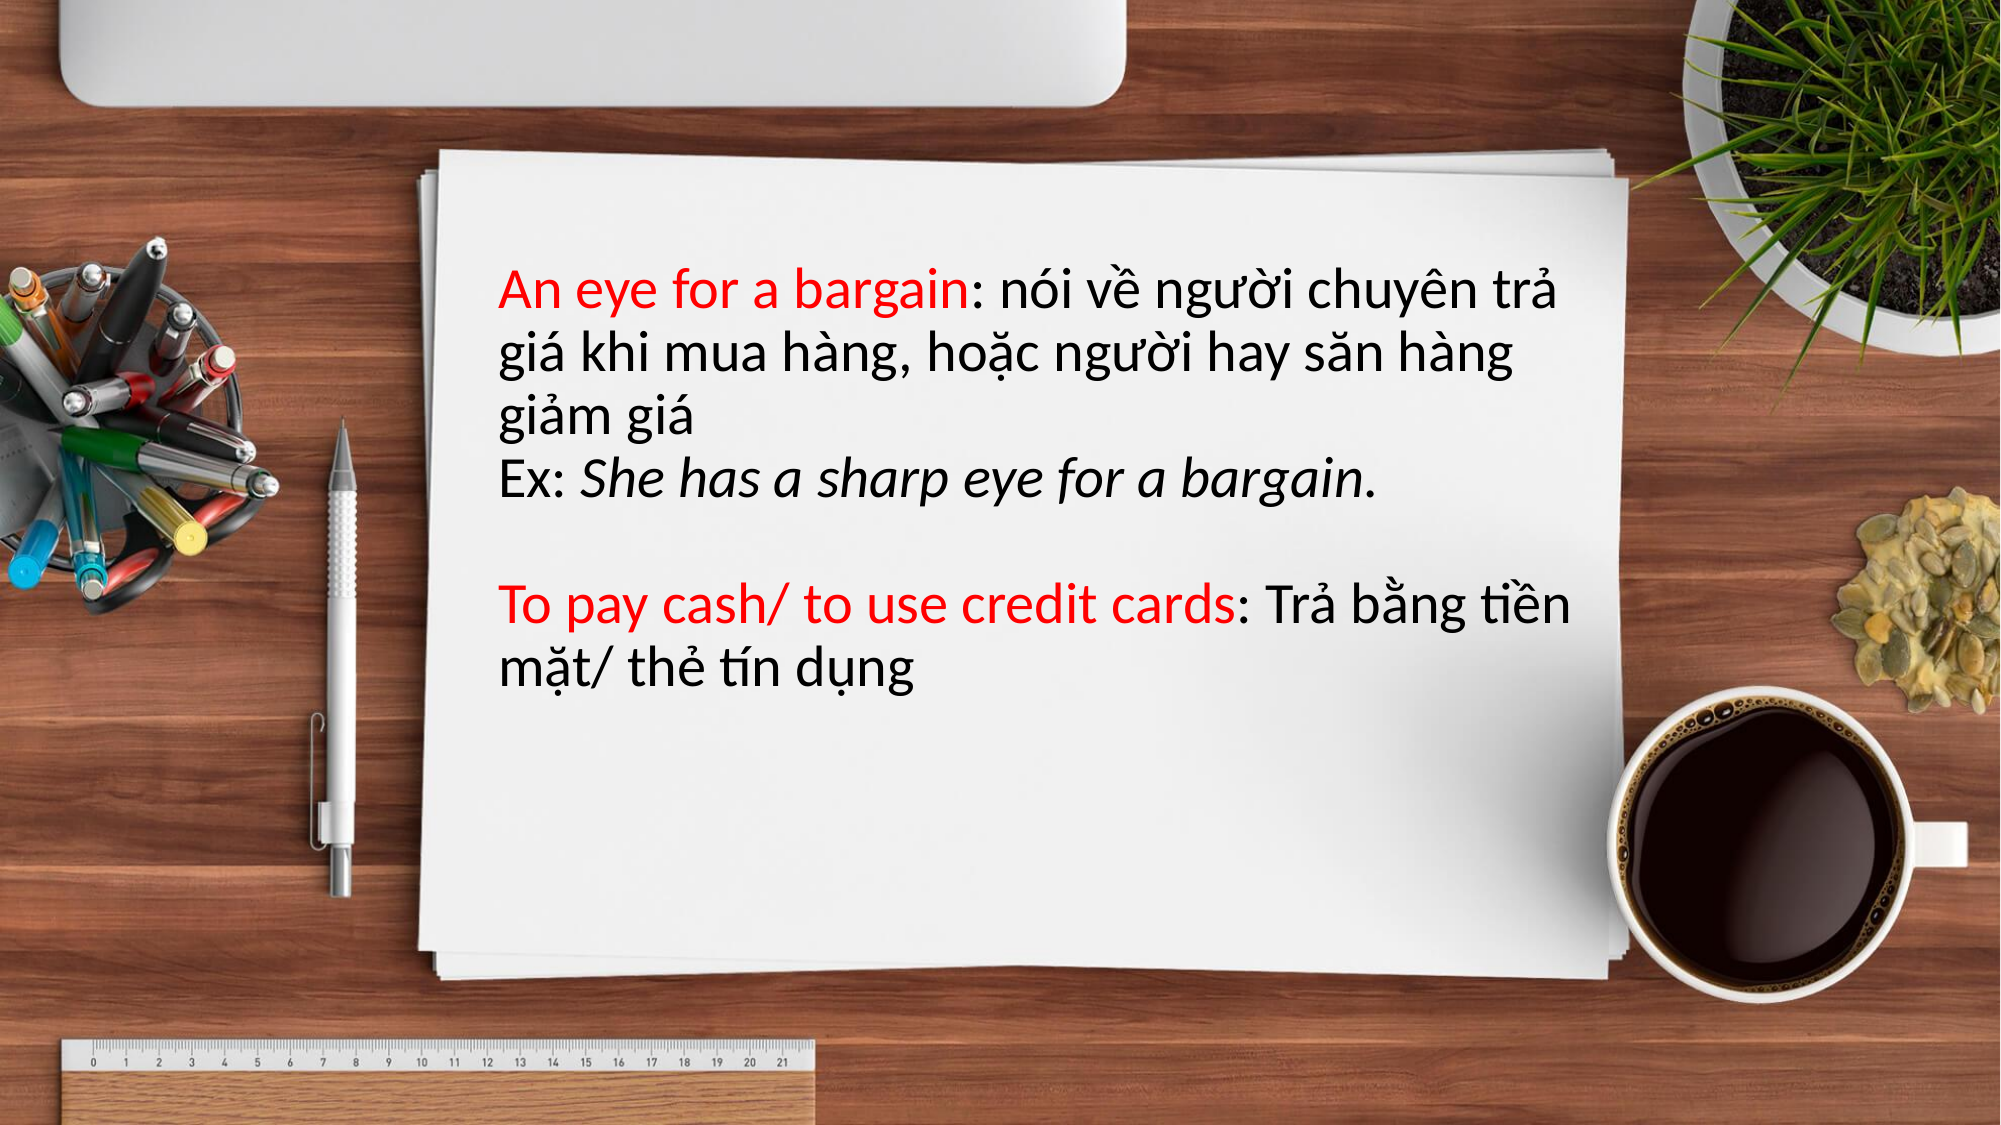

# An eye for a bargain: nói về người chuyên trả giá khi mua hàng, hoặc người hay săn hàng giảm giá Ex: She has a sharp eye for a bargain. To pay cash/ to use credit cards: Trả bằng tiền mặt/ thẻ tín dụng